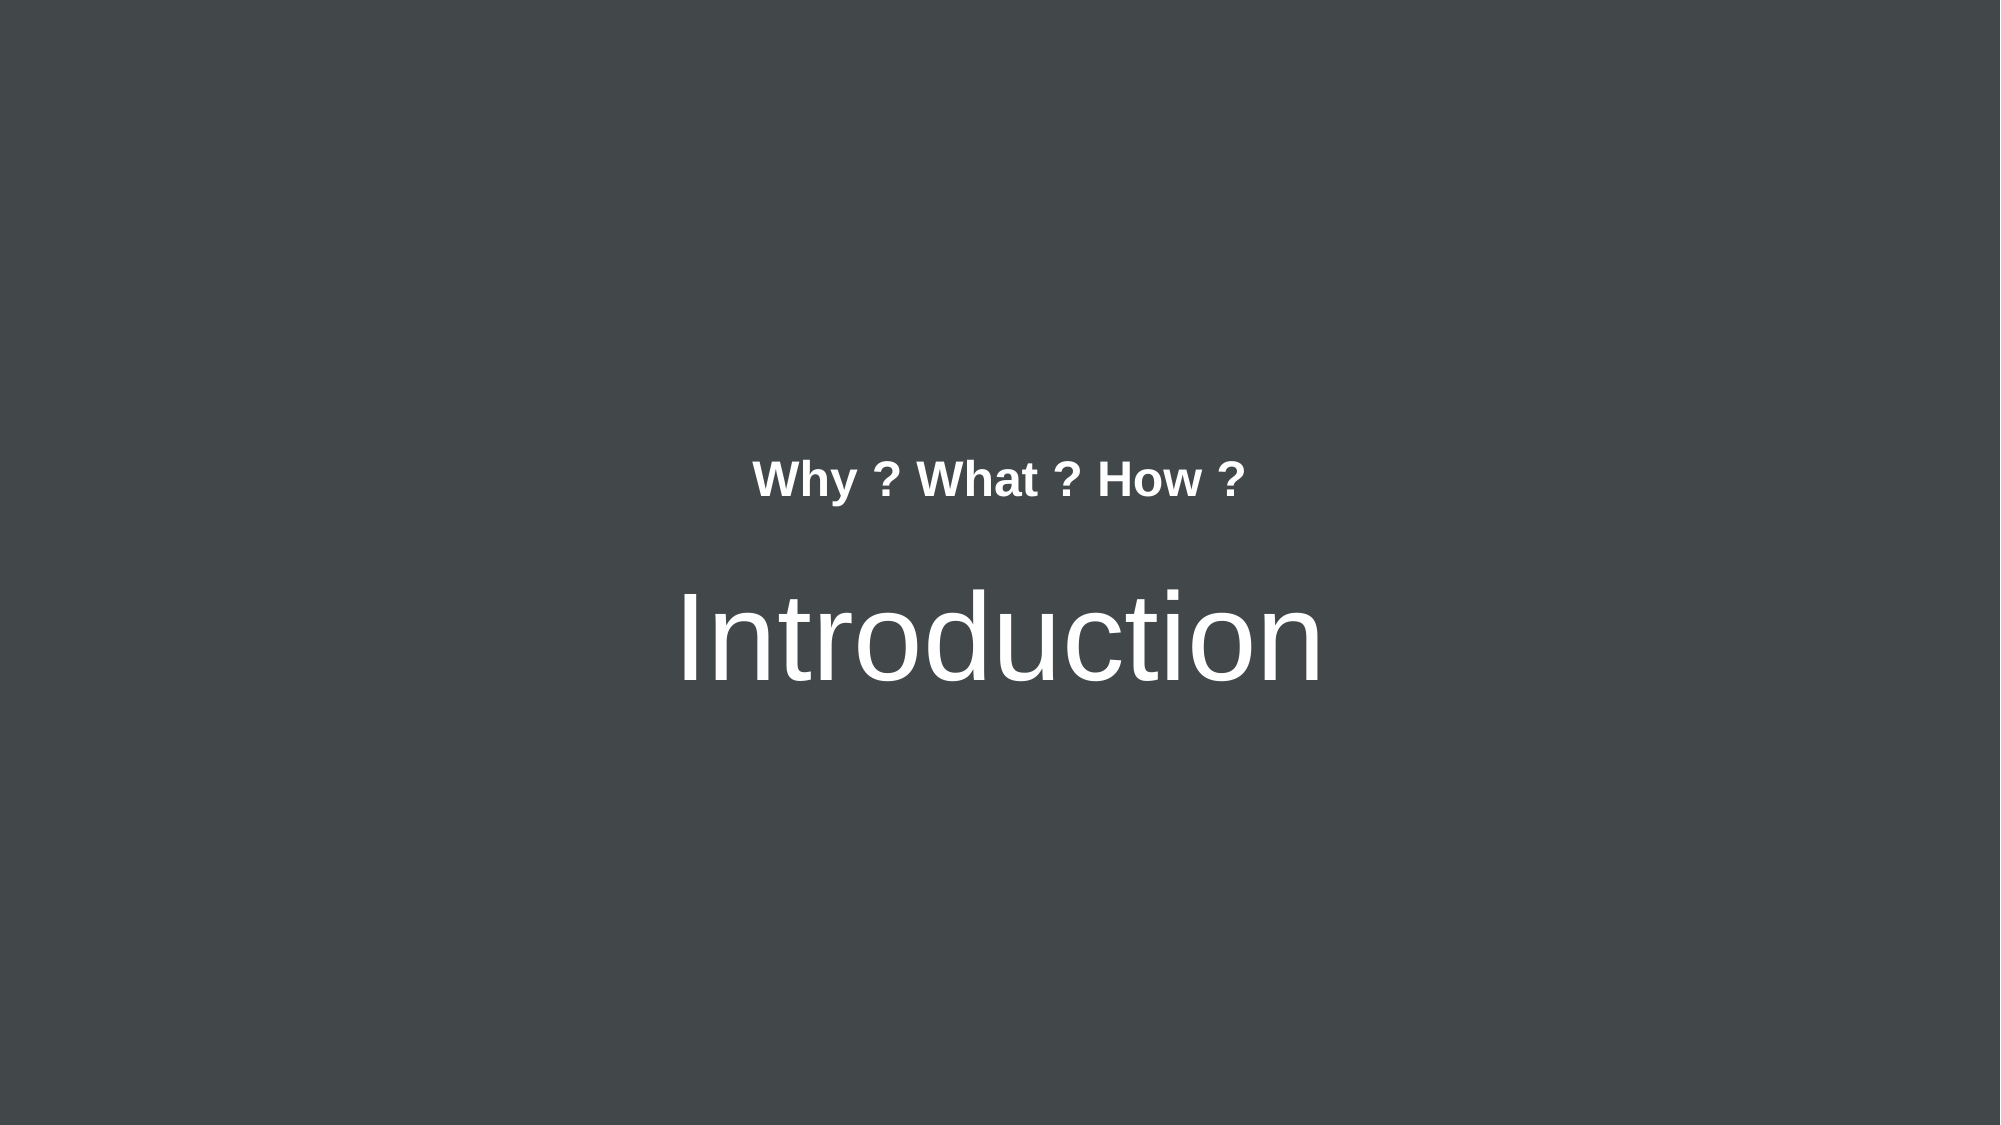

Why ? What ? How ?
Introduction